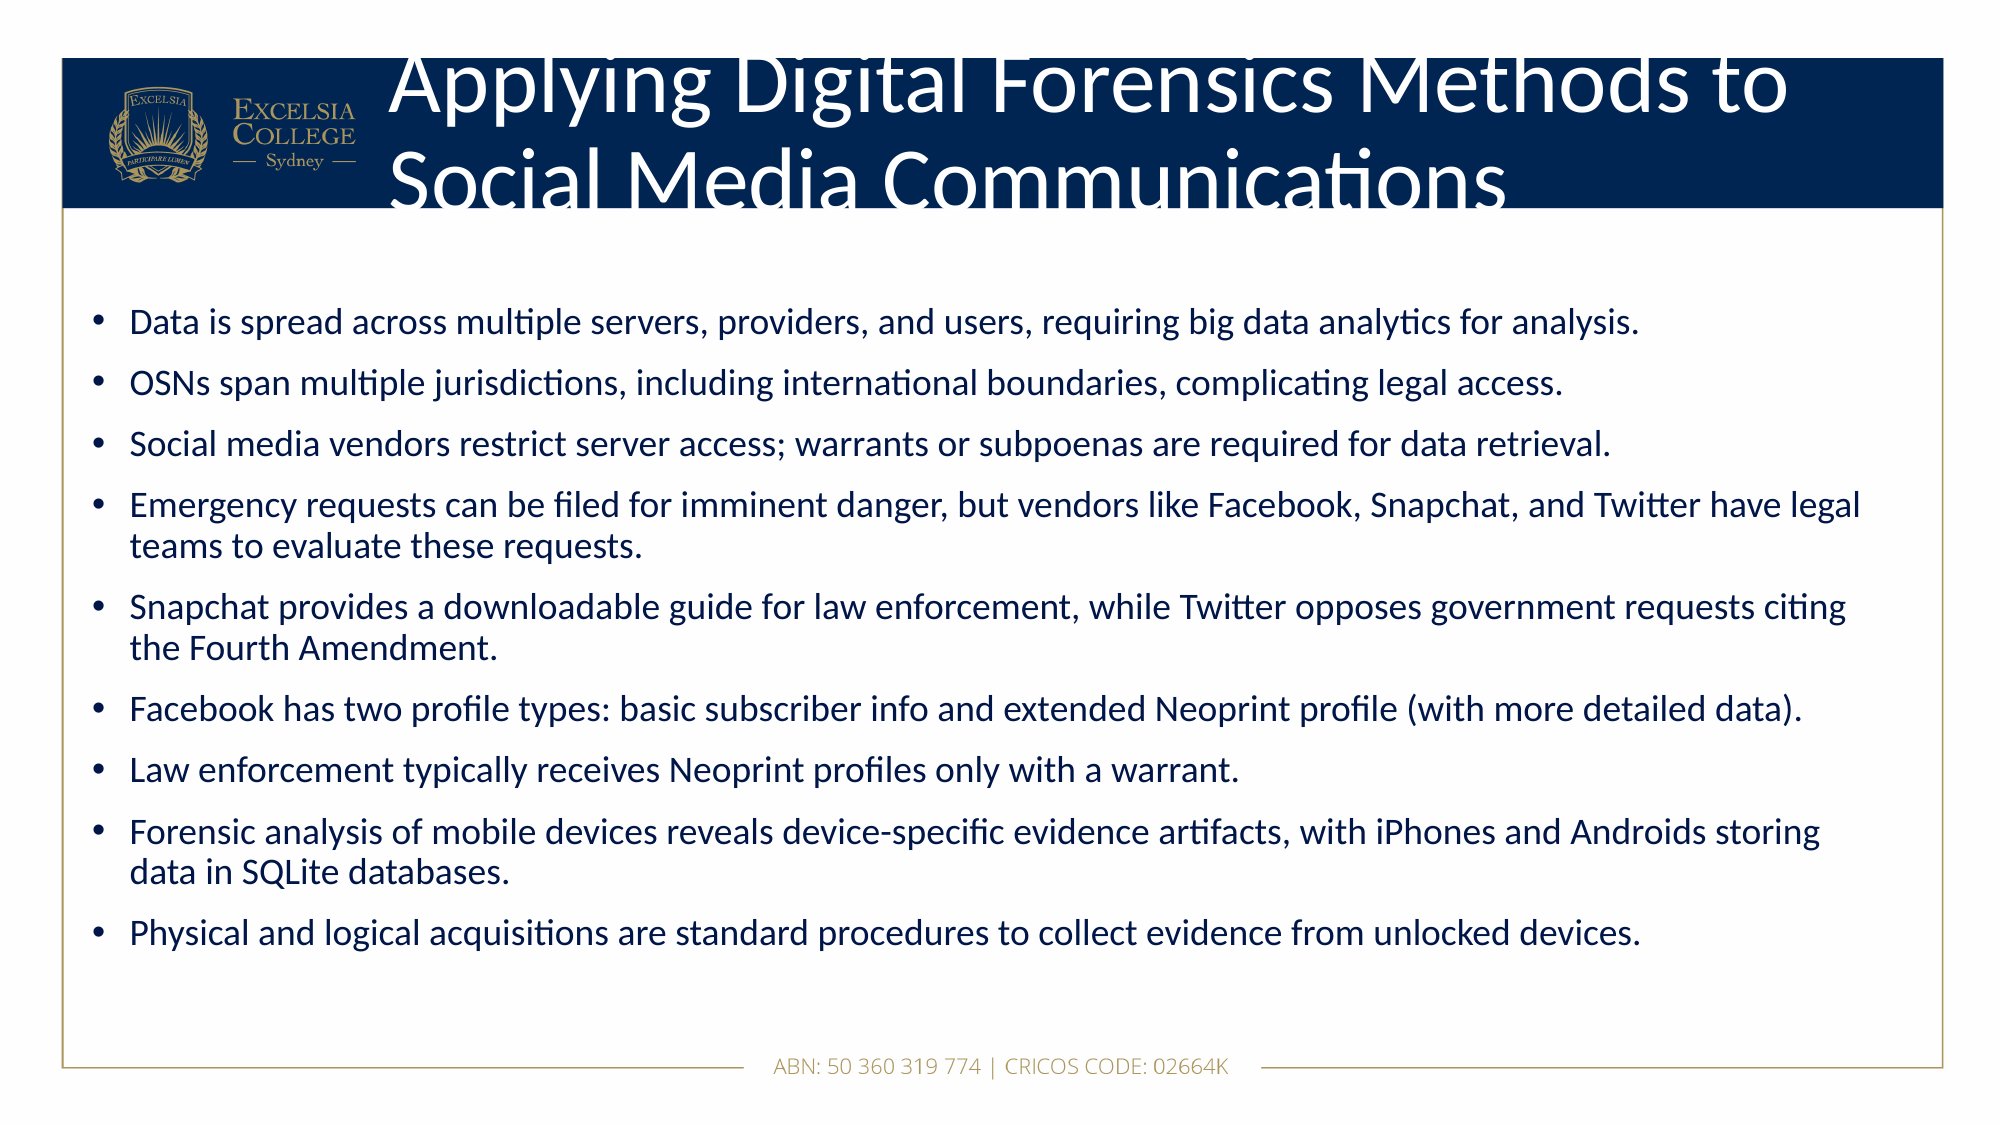

# Applying Digital Forensics Methods to Social Media Communications
Data is spread across multiple servers, providers, and users, requiring big data analytics for analysis.
OSNs span multiple jurisdictions, including international boundaries, complicating legal access.
Social media vendors restrict server access; warrants or subpoenas are required for data retrieval.
Emergency requests can be filed for imminent danger, but vendors like Facebook, Snapchat, and Twitter have legal teams to evaluate these requests.
Snapchat provides a downloadable guide for law enforcement, while Twitter opposes government requests citing the Fourth Amendment.
Facebook has two profile types: basic subscriber info and extended Neoprint profile (with more detailed data).
Law enforcement typically receives Neoprint profiles only with a warrant.
Forensic analysis of mobile devices reveals device-specific evidence artifacts, with iPhones and Androids storing data in SQLite databases.
Physical and logical acquisitions are standard procedures to collect evidence from unlocked devices.